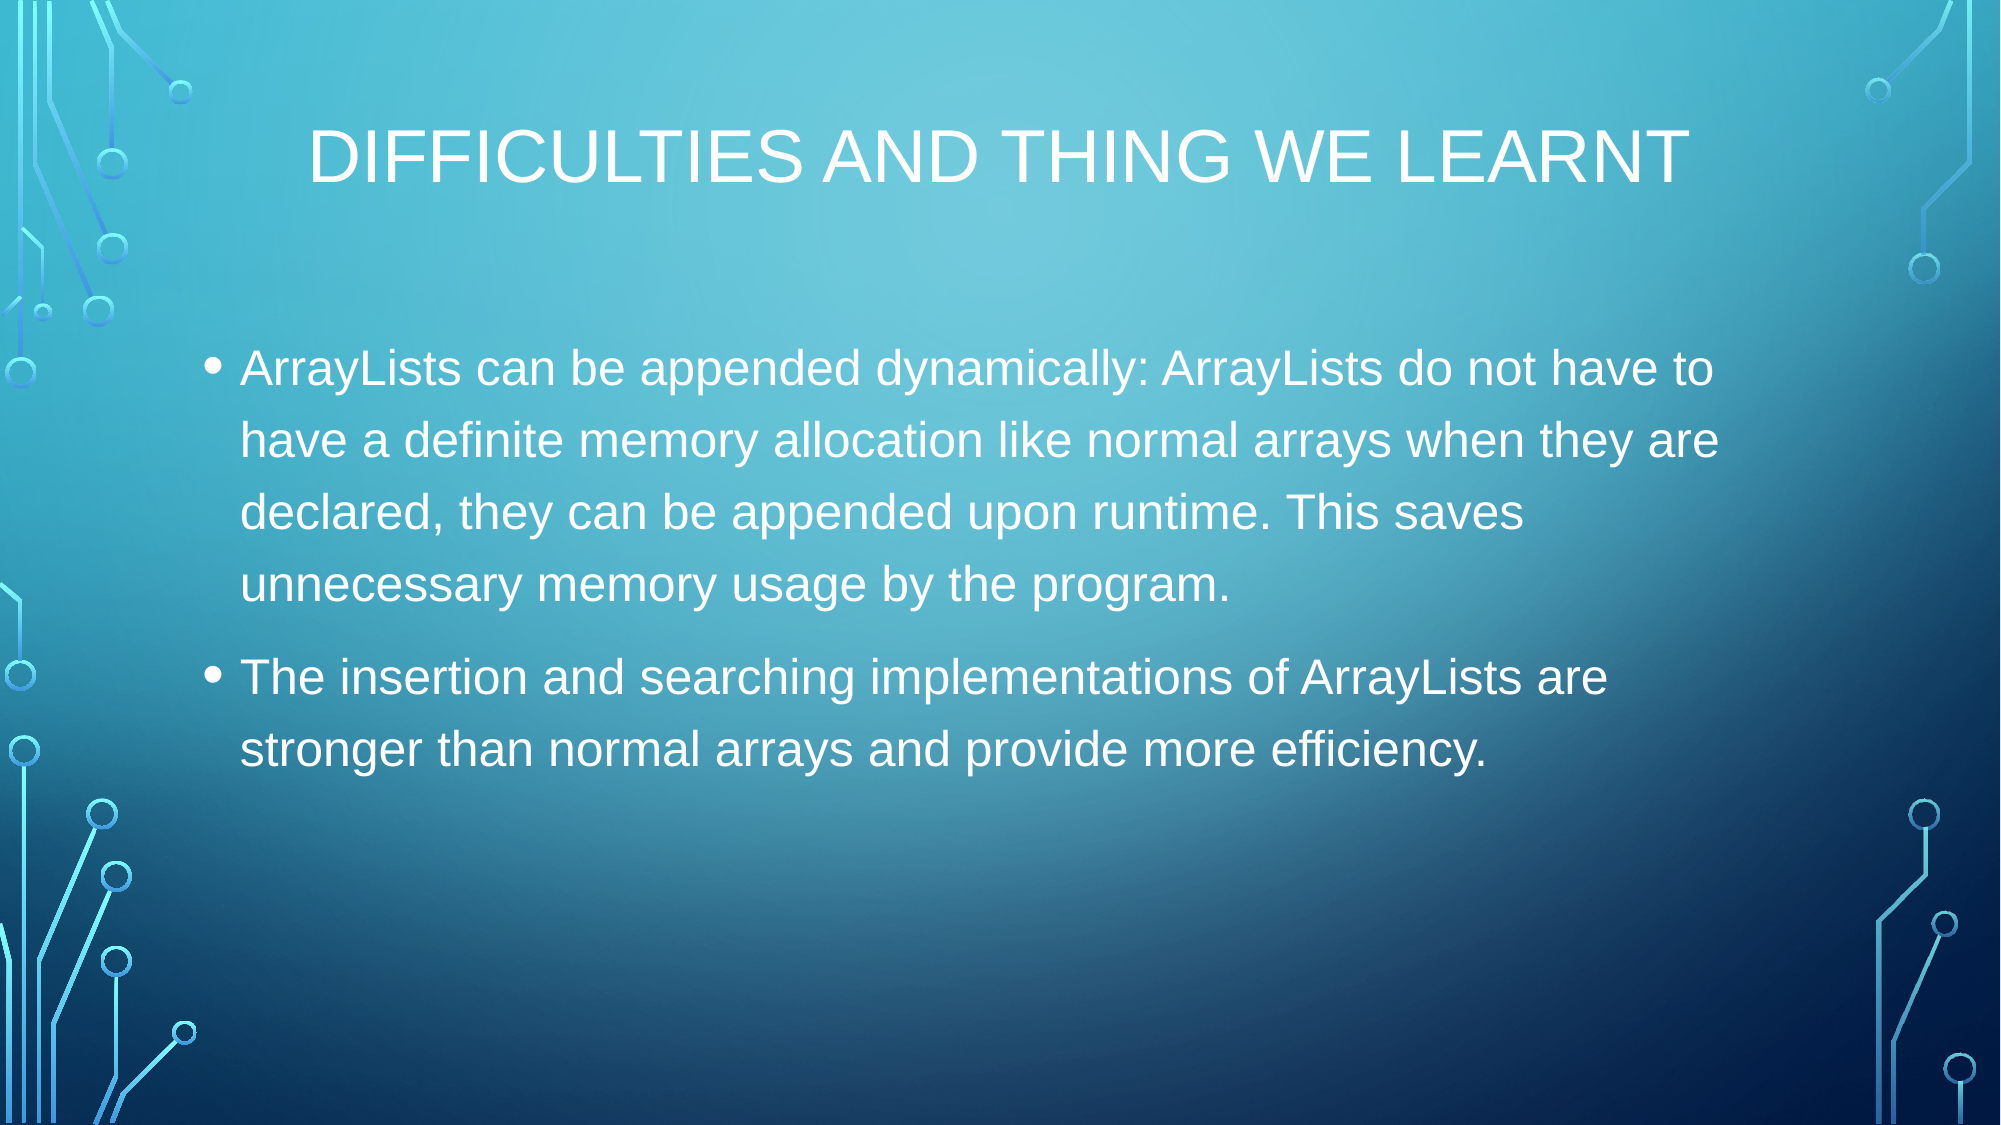

# Difficulties and Thing We learnt
ArrayLists can be appended dynamically: ArrayLists do not have to have a definite memory allocation like normal arrays when they are declared, they can be appended upon runtime. This saves unnecessary memory usage by the program.
The insertion and searching implementations of ArrayLists are stronger than normal arrays and provide more efficiency.